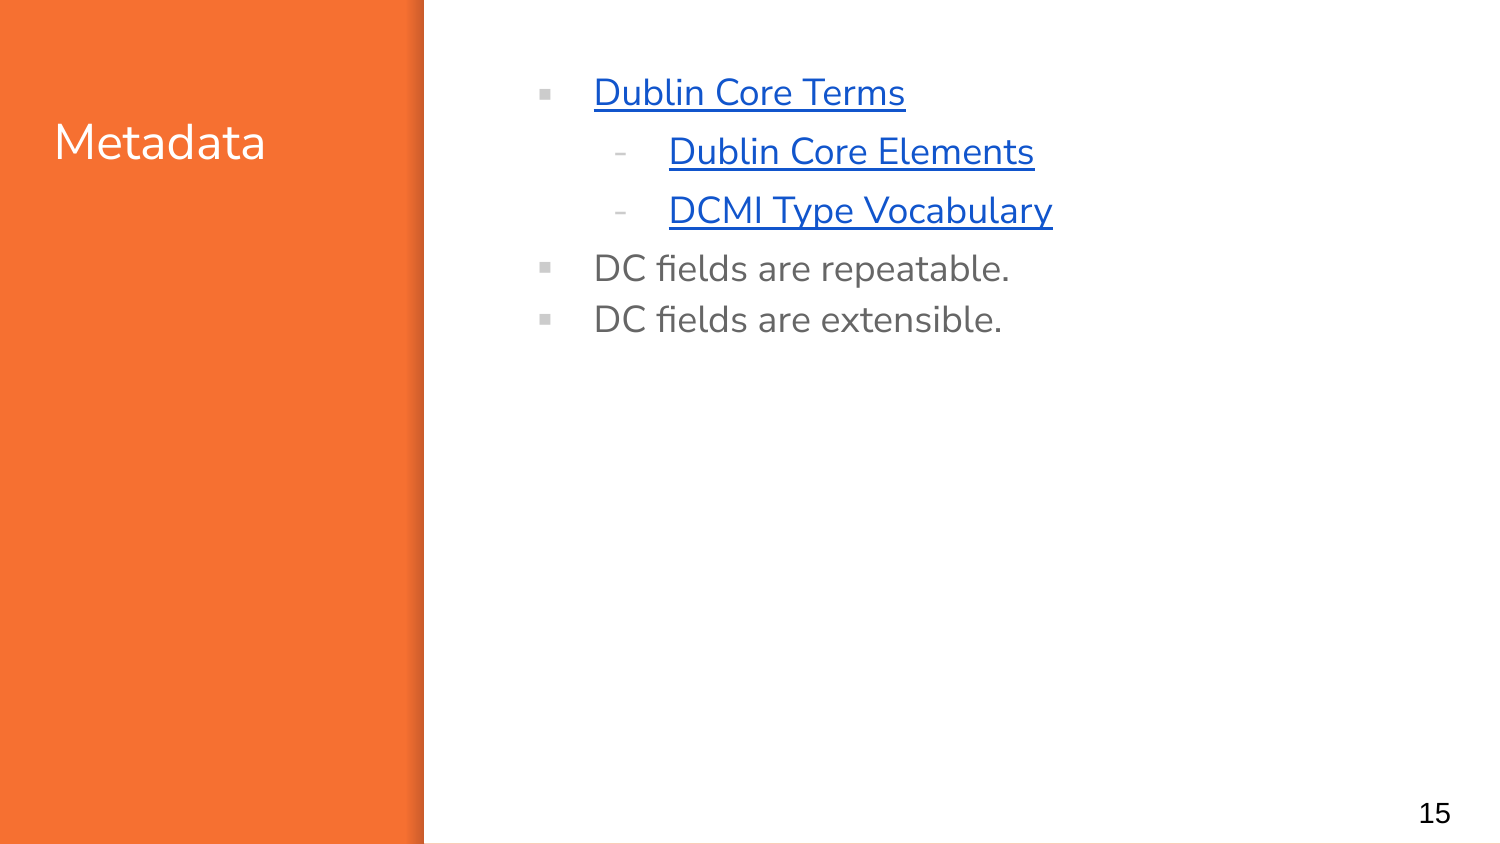

Dublin Core Terms
Dublin Core Elements
DCMI Type Vocabulary
DC fields are repeatable.
DC fields are extensible.
# Metadata
15